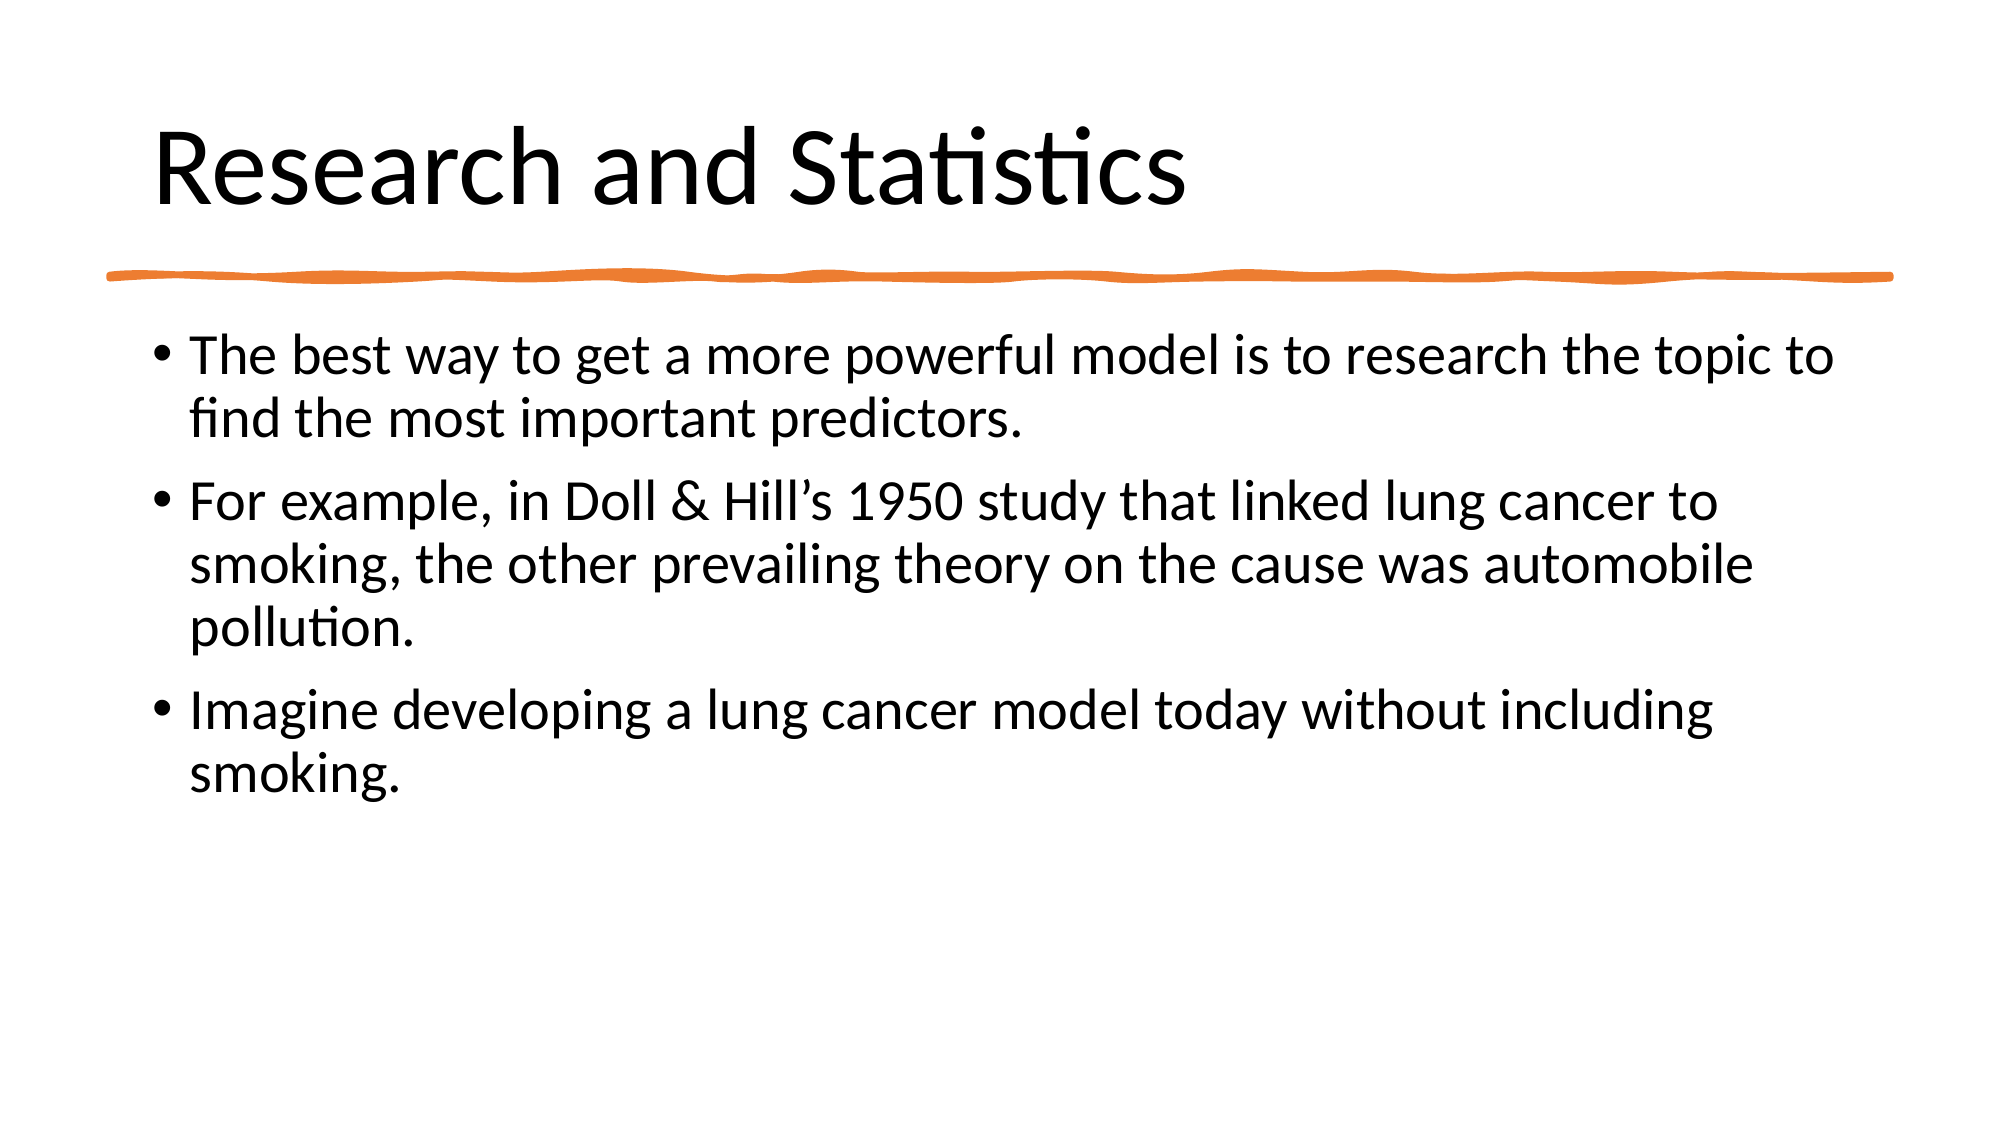

# Research and Statistics

The best way to get a more powerful model is to research the topic to find the most important predictors.
For example, in Doll & Hill’s 1950 study that linked lung cancer to smoking, the other prevailing theory on the cause was automobile pollution.
Imagine developing a lung cancer model today without including smoking.

21